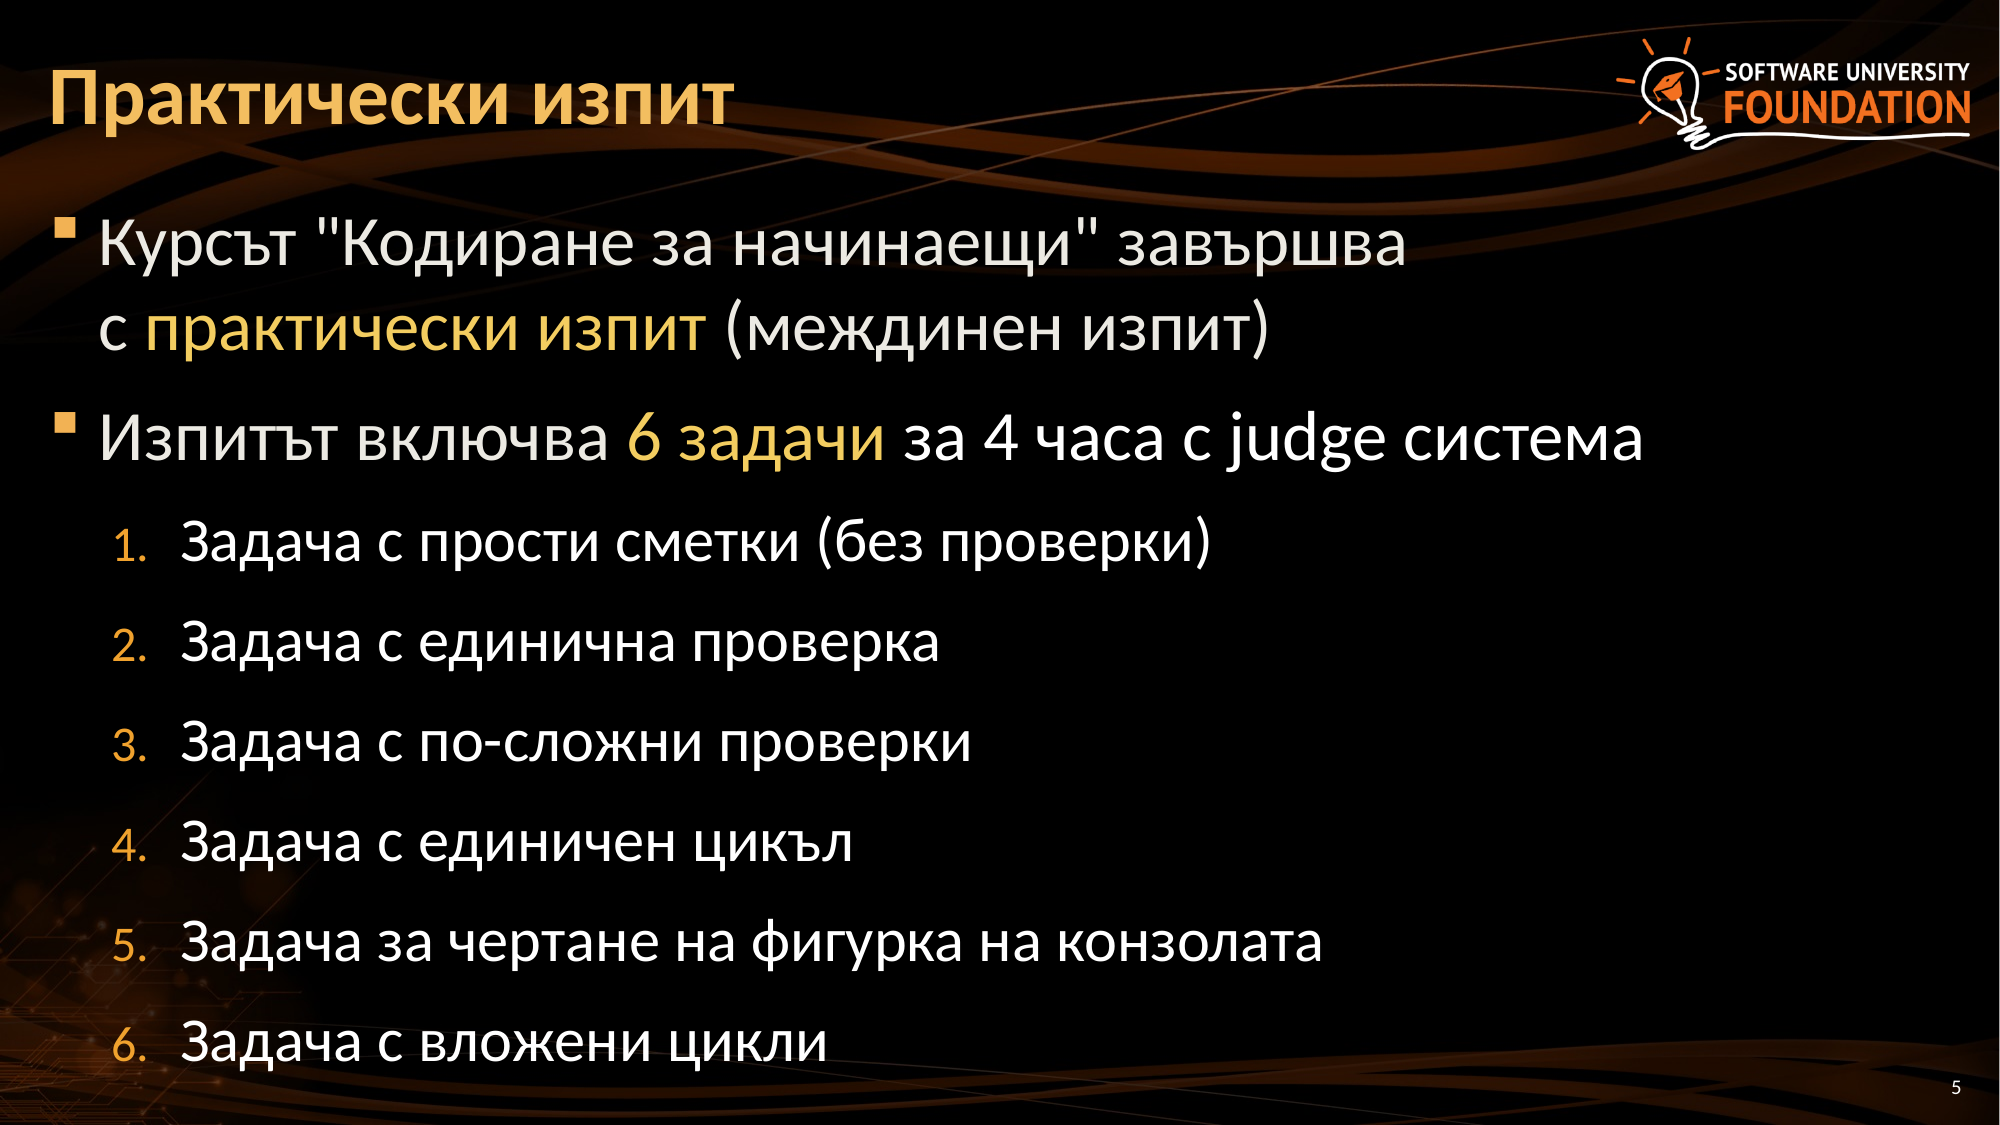

# Практически изпит
Курсът "Кодиране за начинаещи" завършва
с практически изпит (междинен изпит)
Изпитът включва 6 задачи за 4 часа с judge система
Задача с прости сметки (без проверки)
Задача с единична проверка
Задача с по-сложни проверки
Задача с единичен цикъл
Задача за чертане на фигурка на конзолата
Задача с вложени цикли
5